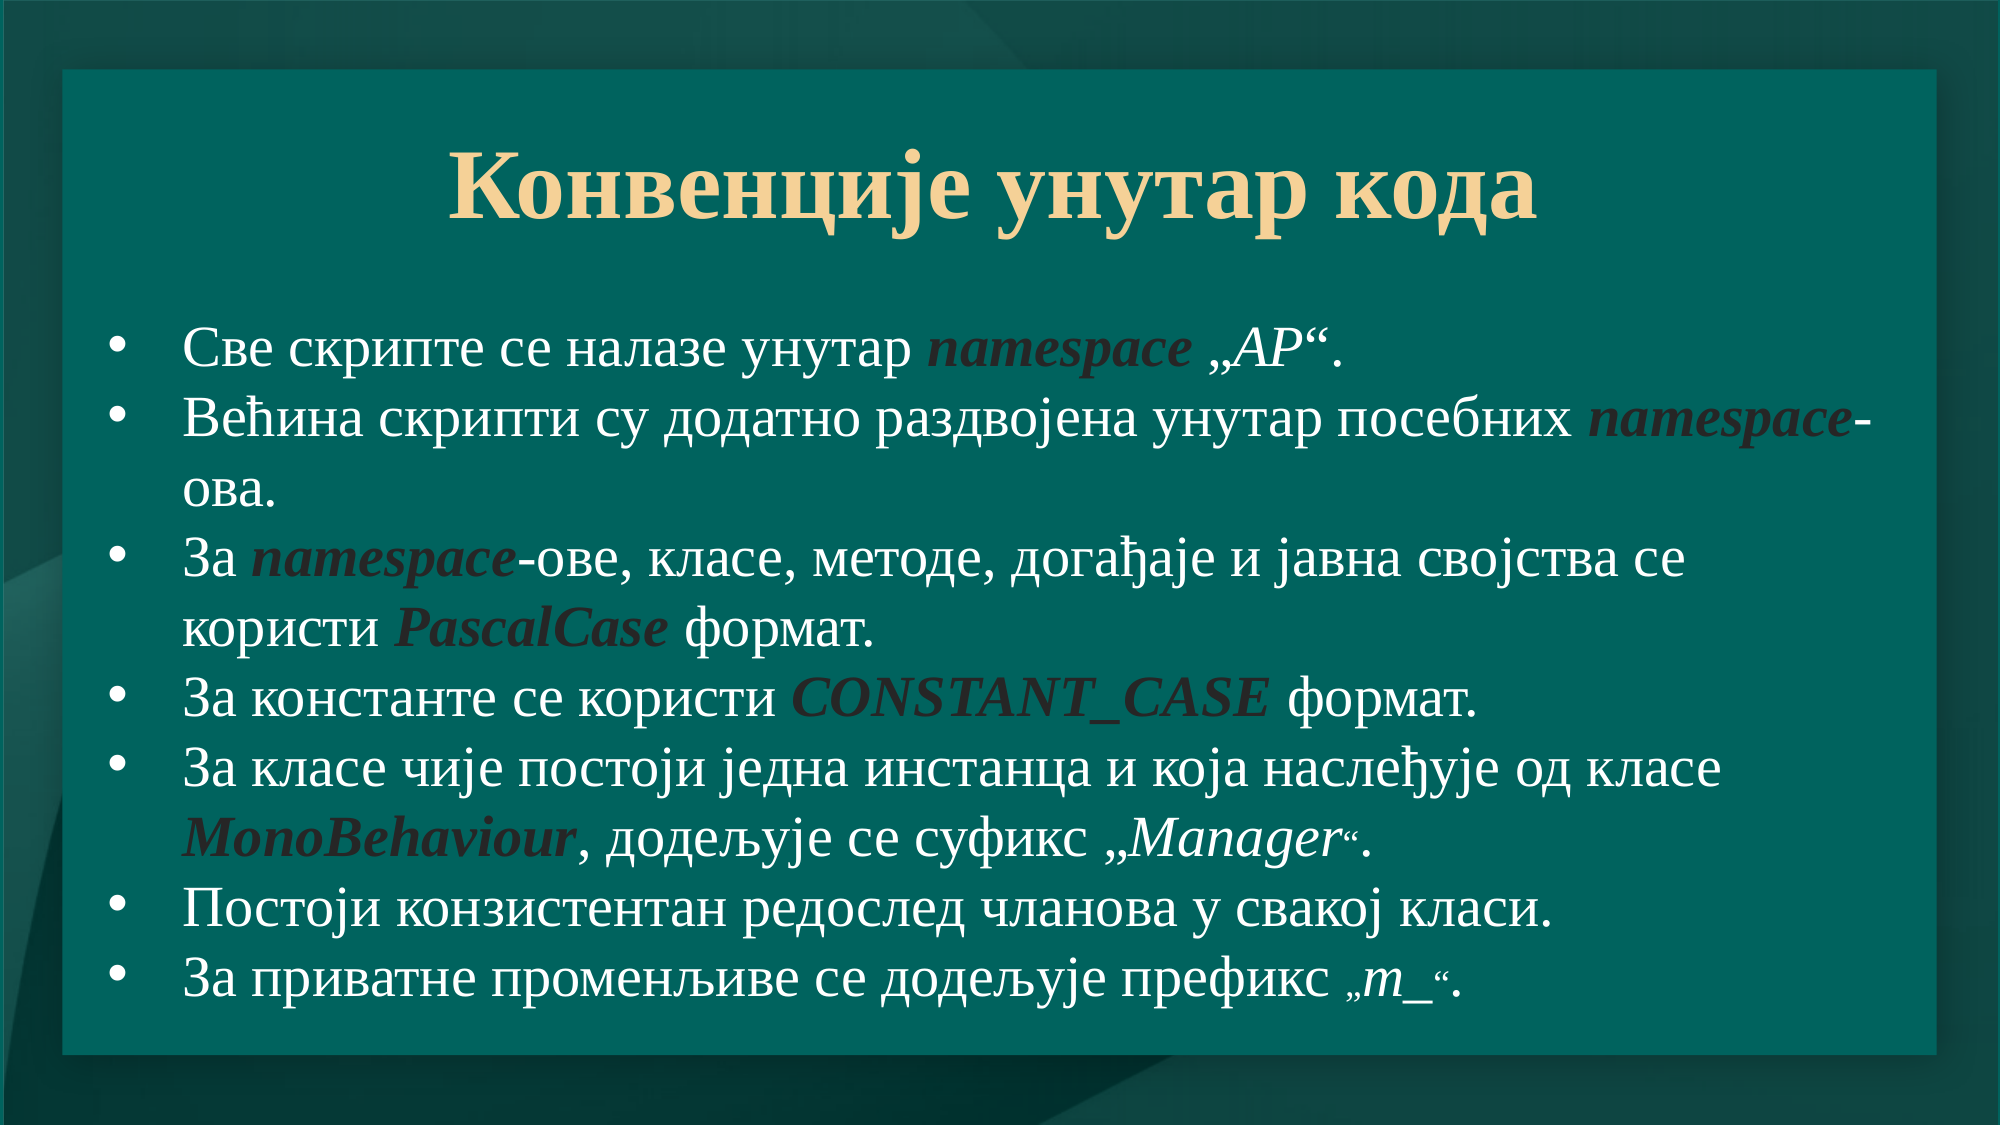

# Конвенције унутар кода
Све скрипте се налазе унутар namespace „AP“.
Већина скрипти су додатно раздвојена унутар посебних namespace-oва.
За namespace-ове, класе, методе, догађаје и јавна својства се користи PascalCase формат.
За константе се користи CONSTANT_CASE формат.
За класе чије постоји једна инстанца и која наслеђује од класе MonoBehaviour, додељује се суфикс „Manager“.
Постоји конзистентан редослед чланова у свакој класи.
За приватне променљиве се додељује префикс „m_“.